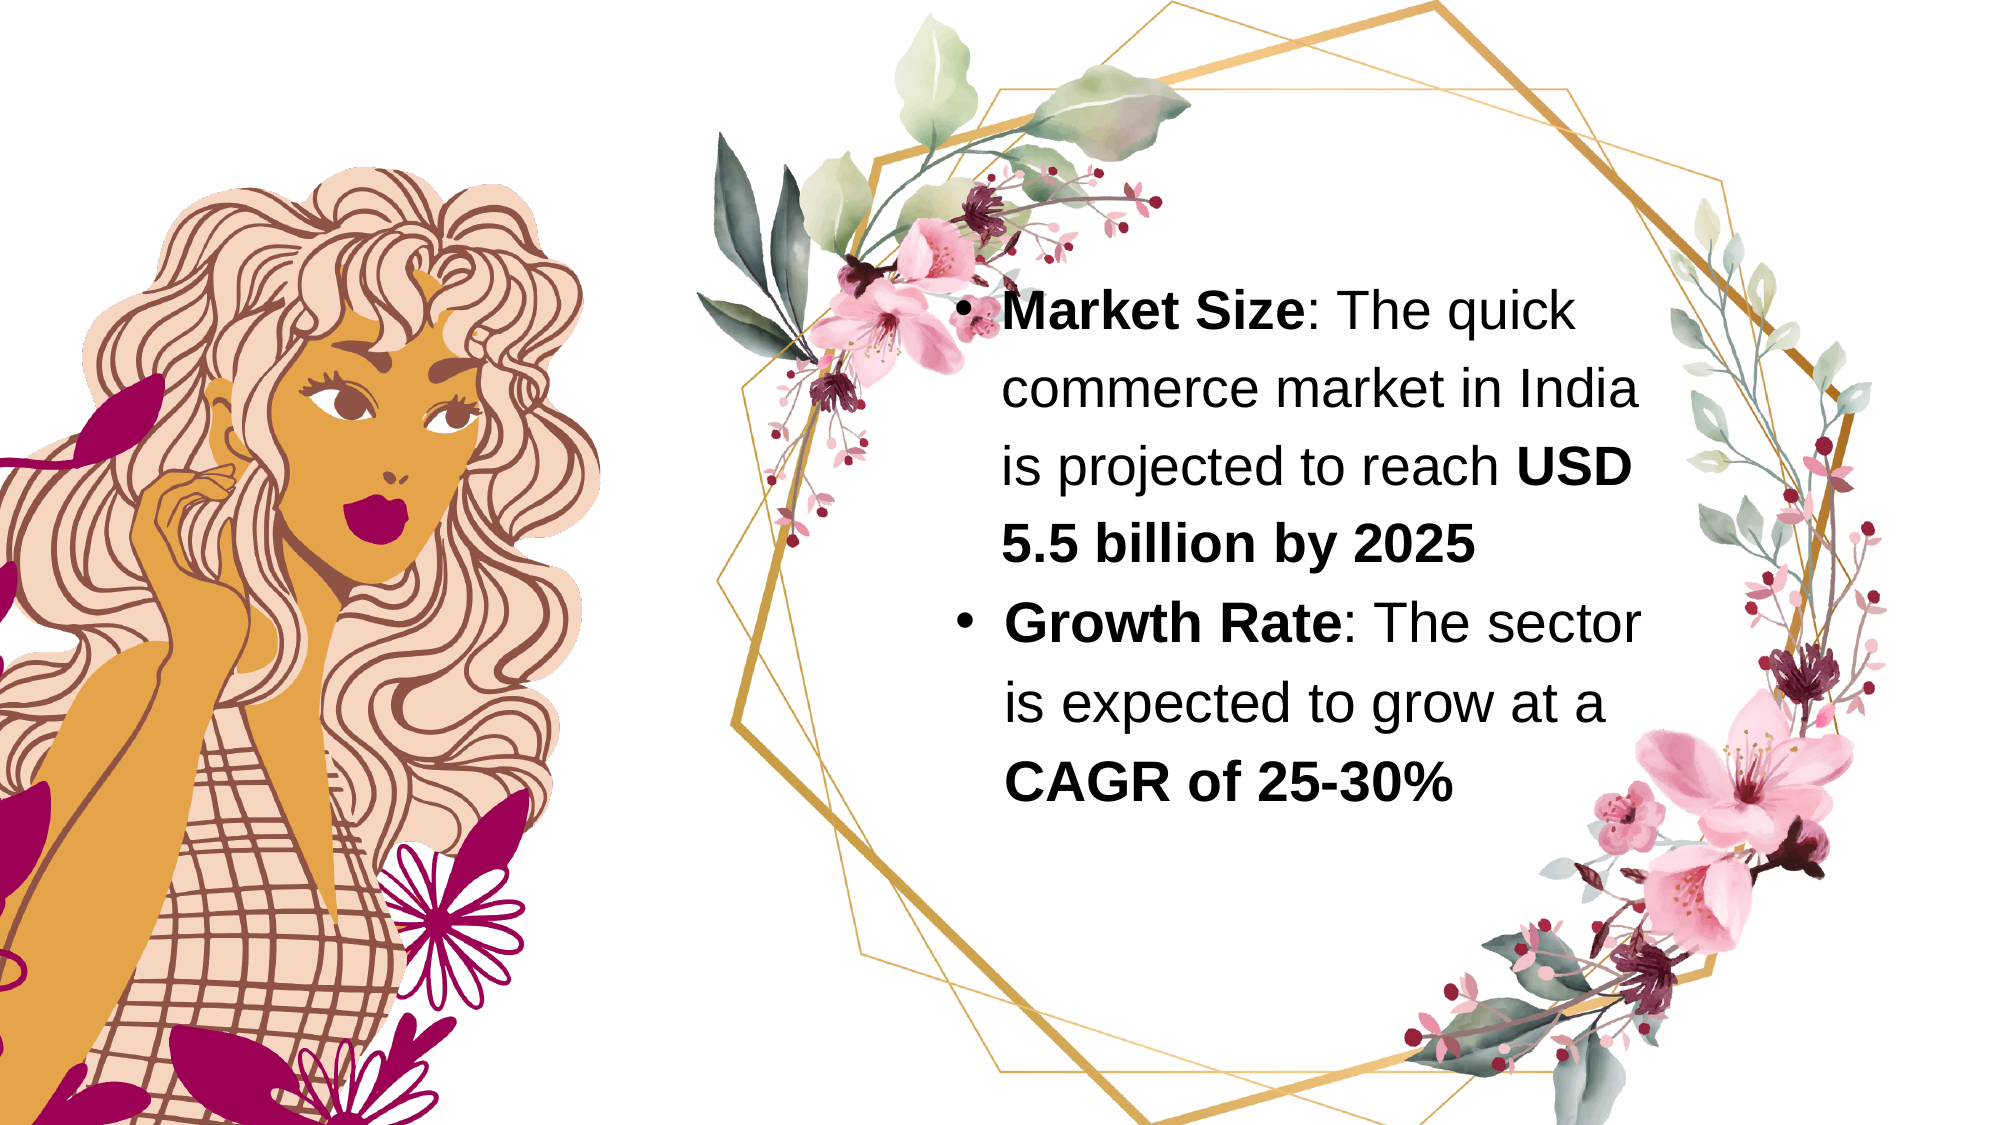

Market Size: The quick commerce market in India is projected to reach USD 5.5 billion by 2025
Growth Rate: The sector is expected to grow at a CAGR of 25-30%